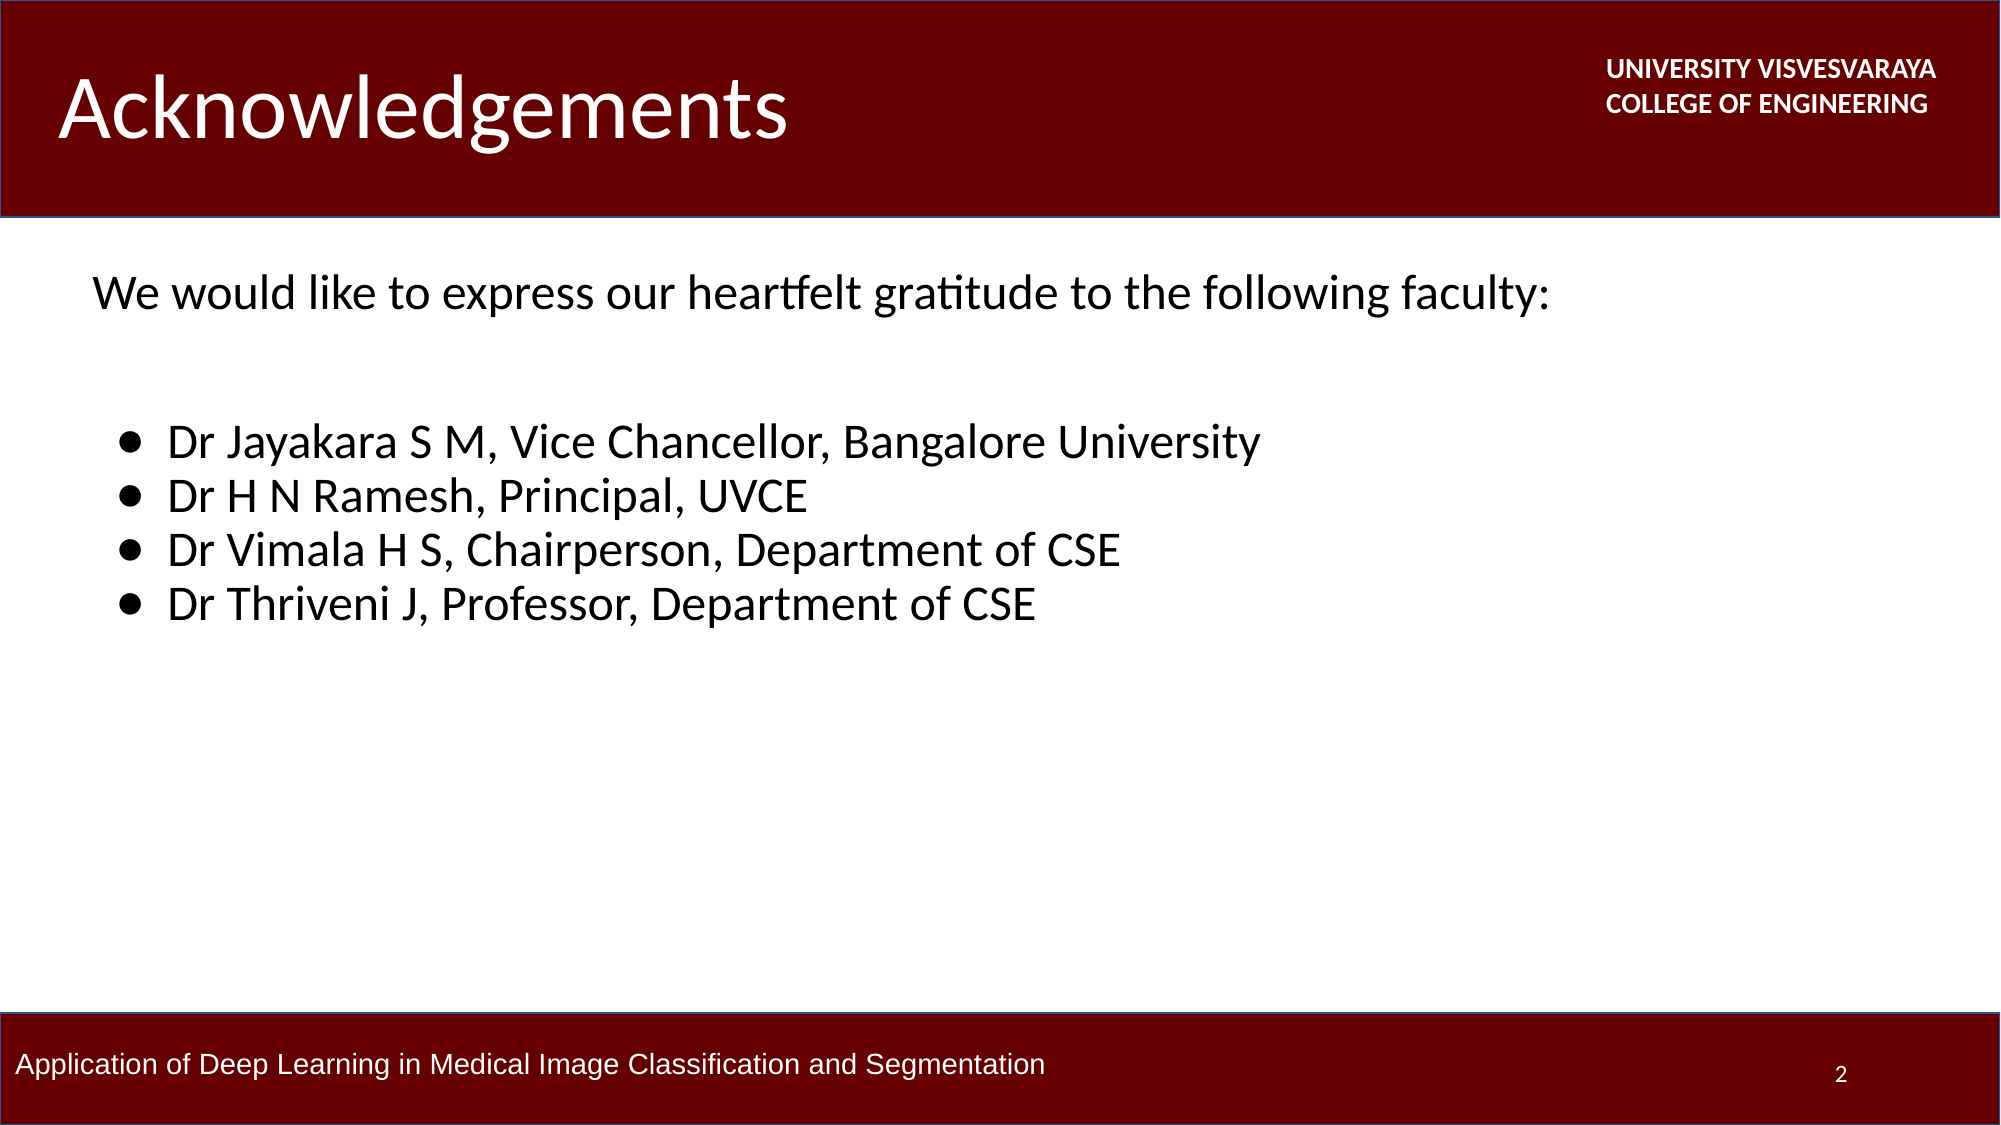

# Acknowledgements
We would like to express our heartfelt gratitude to the following faculty:

Dr Jayakara S M, Vice Chancellor, Bangalore University
Dr H N Ramesh, Principal, UVCE
Dr Vimala H S, Chairperson, Department of CSE
Dr Thriveni J, Professor, Department of CSE
2